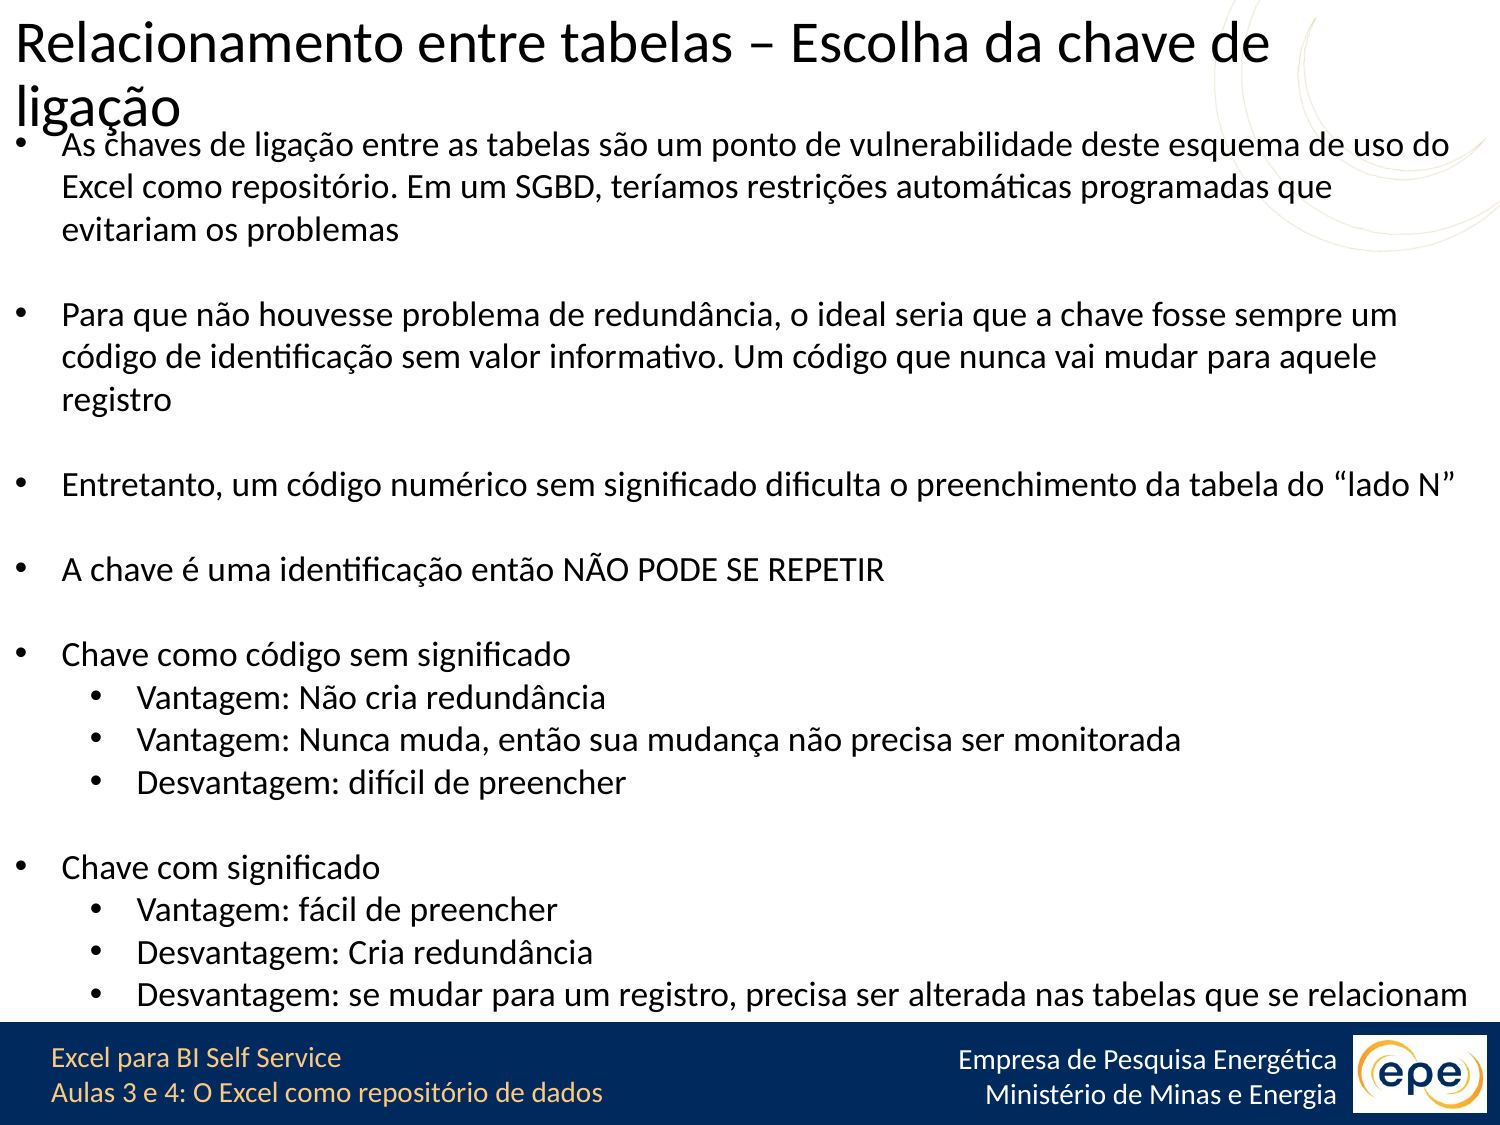

# Relacionamento entre tabelas – Escolha da chave de ligação
As chaves de ligação entre as tabelas são um ponto de vulnerabilidade deste esquema de uso do Excel como repositório. Em um SGBD, teríamos restrições automáticas programadas que evitariam os problemas

Para que não houvesse problema de redundância, o ideal seria que a chave fosse sempre um código de identificação sem valor informativo. Um código que nunca vai mudar para aquele registro

Entretanto, um código numérico sem significado dificulta o preenchimento da tabela do “lado N”

A chave é uma identificação então NÃO PODE SE REPETIR

Chave como código sem significado
Vantagem: Não cria redundância
Vantagem: Nunca muda, então sua mudança não precisa ser monitorada
Desvantagem: difícil de preencher

Chave com significado
Vantagem: fácil de preencher
Desvantagem: Cria redundância
Desvantagem: se mudar para um registro, precisa ser alterada nas tabelas que se relacionam